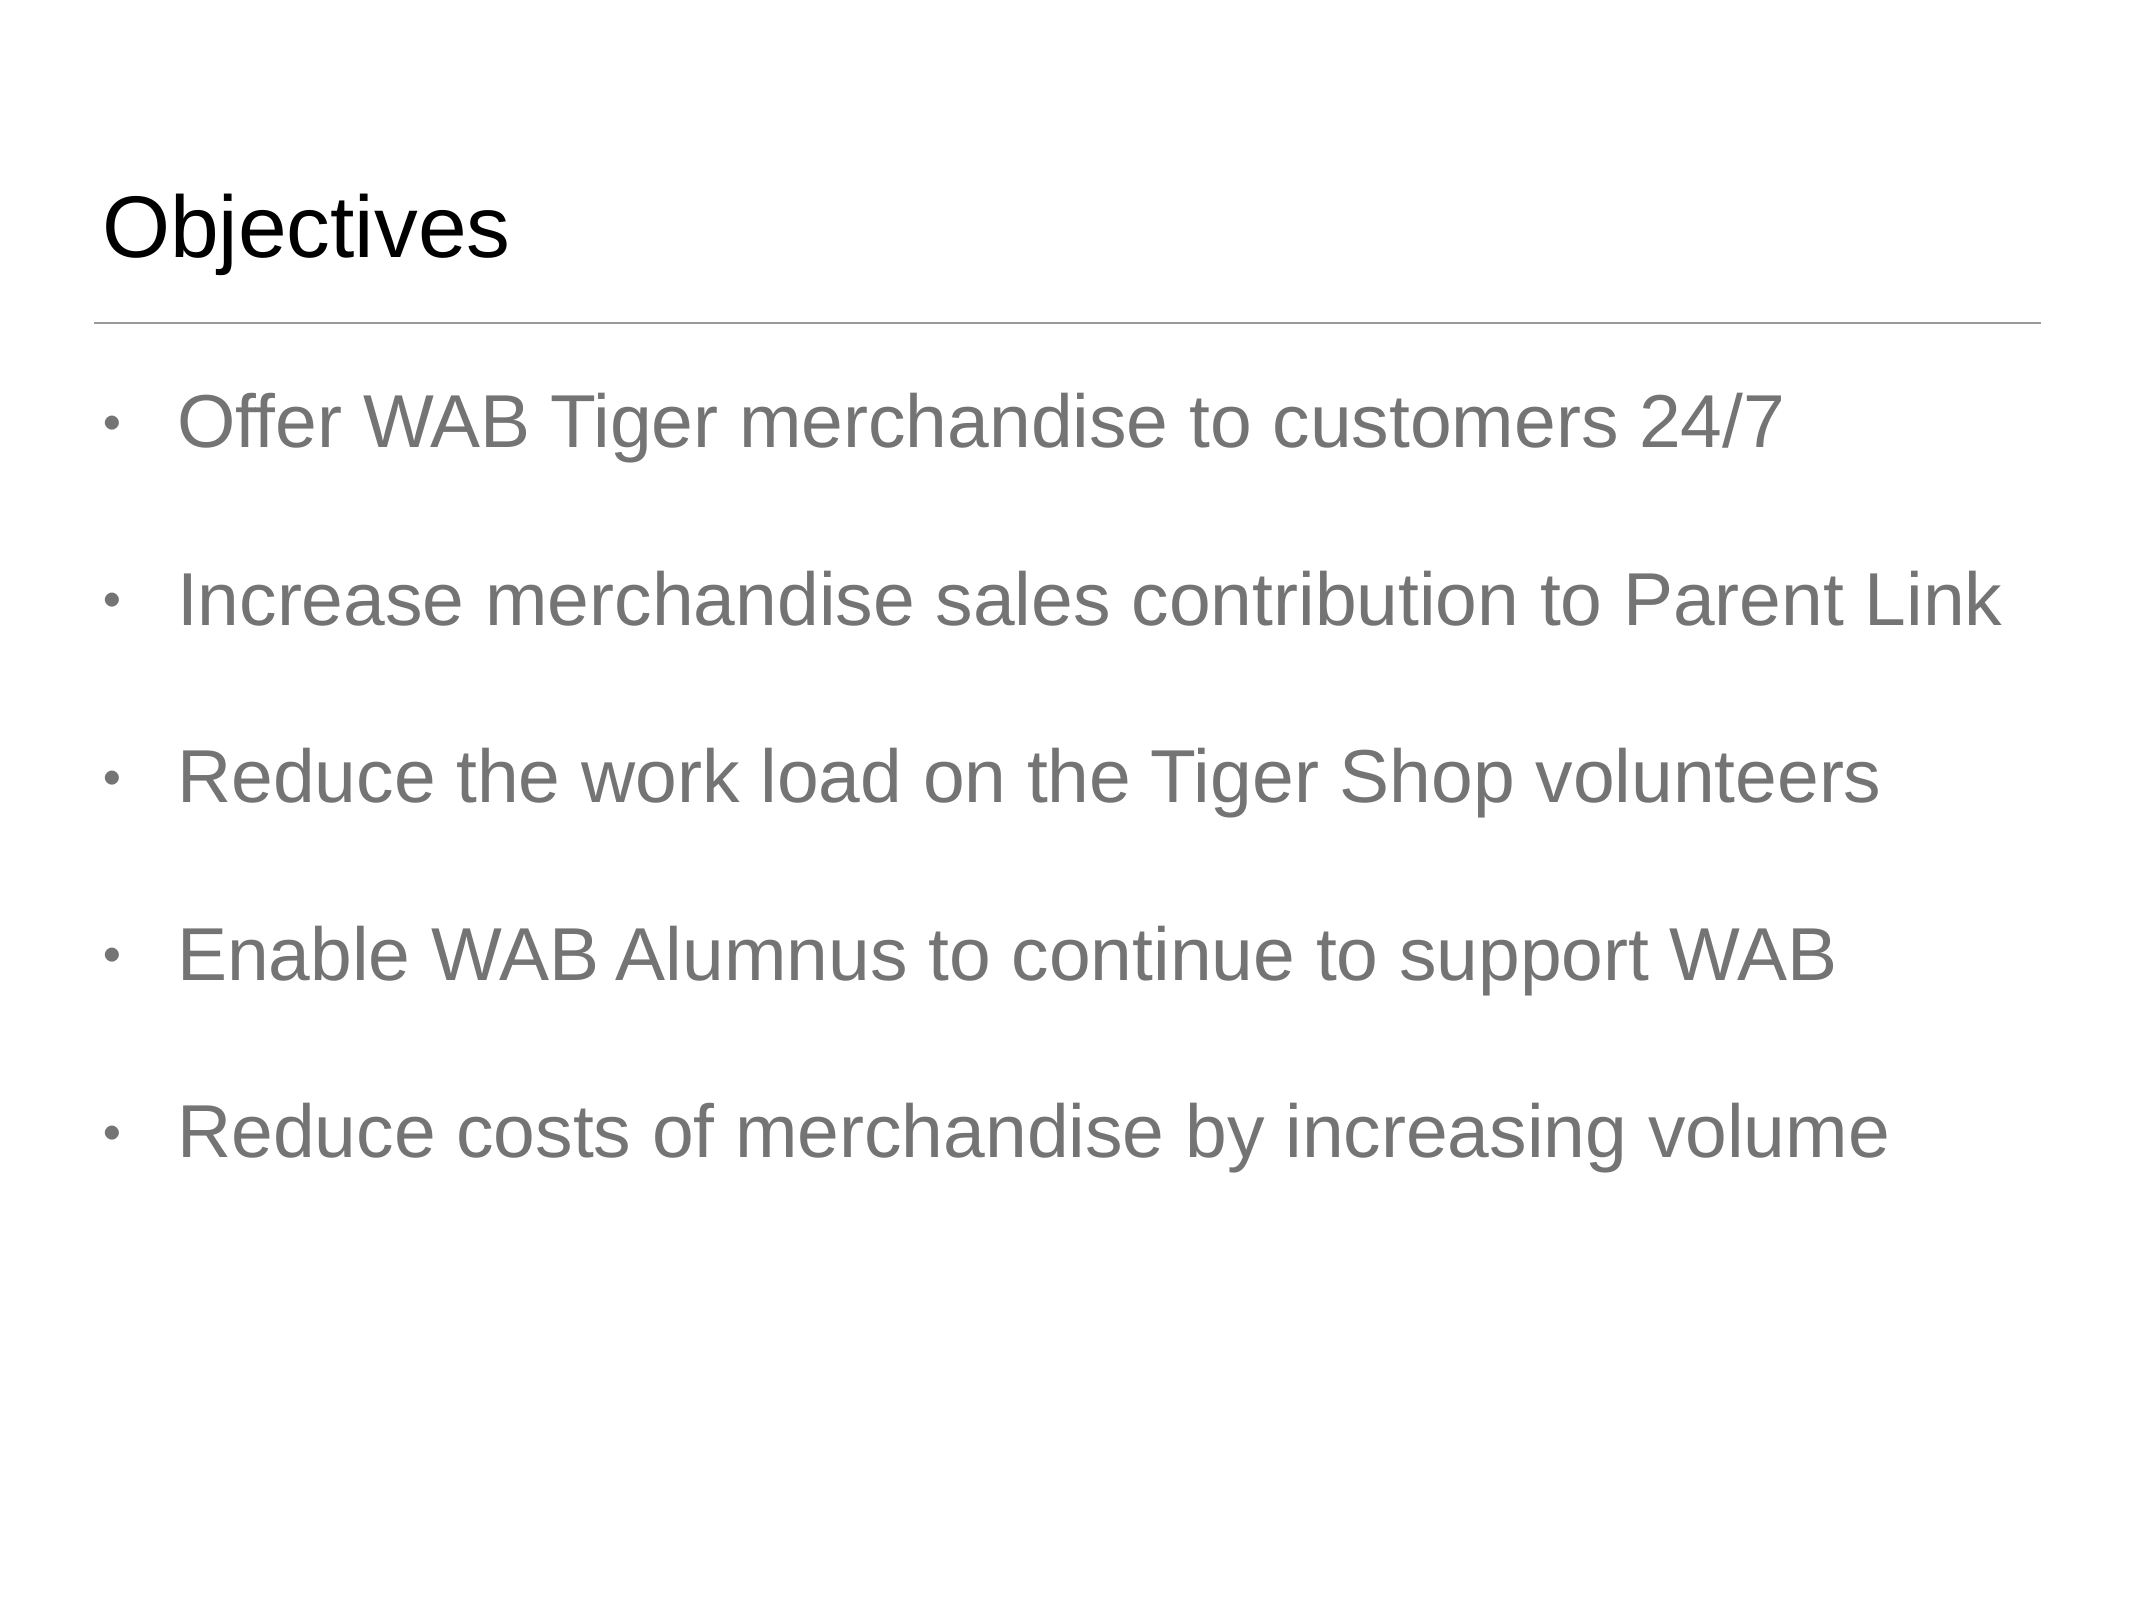

# Objectives
Offer WAB Tiger merchandise to customers 24/7
Increase merchandise sales contribution to Parent Link
Reduce the work load on the Tiger Shop volunteers
Enable WAB Alumnus to continue to support WAB
Reduce costs of merchandise by increasing volume